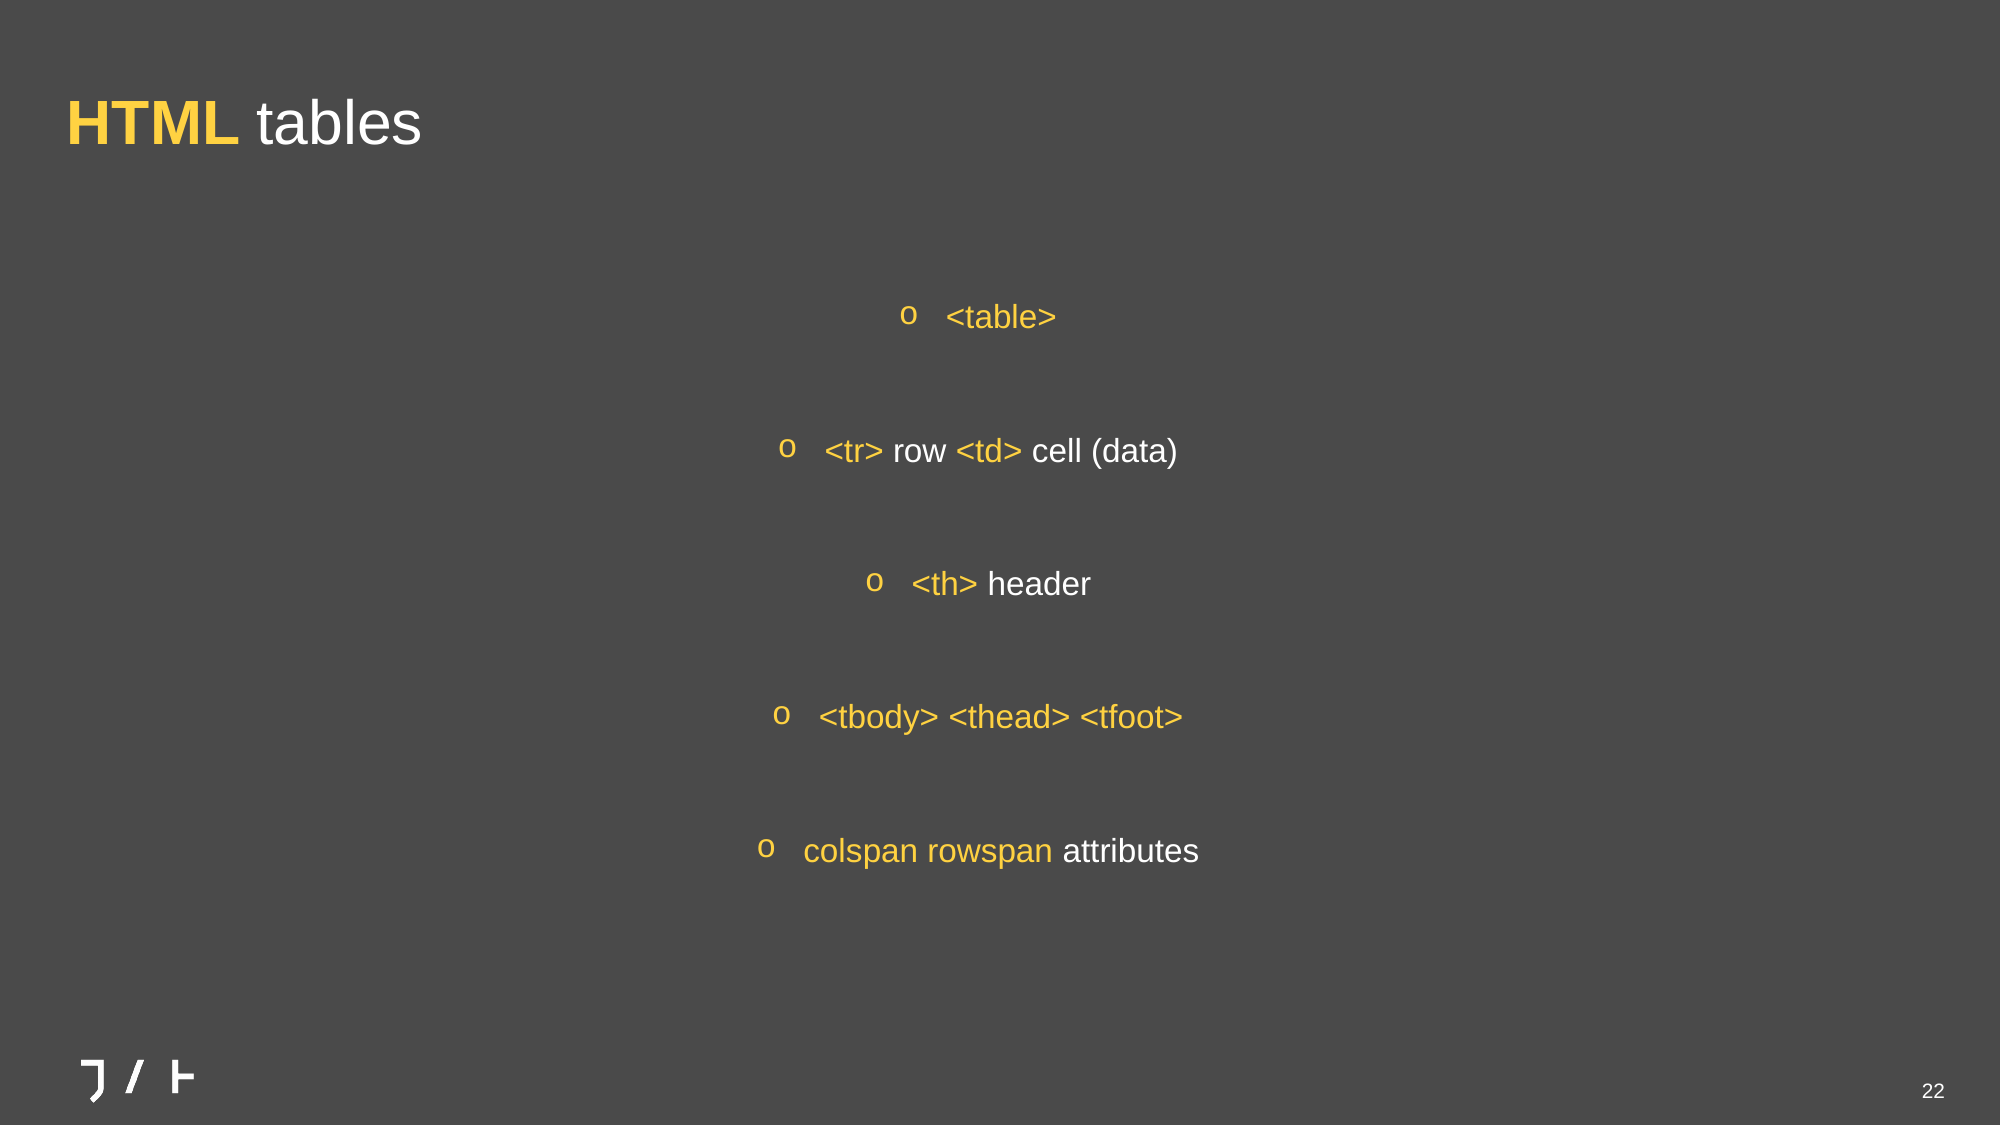

# HTML tables
<table>

<tr> row <td> cell (data)

<th> header

<tbody> <thead> <tfoot>

colspan rowspan attributes

22